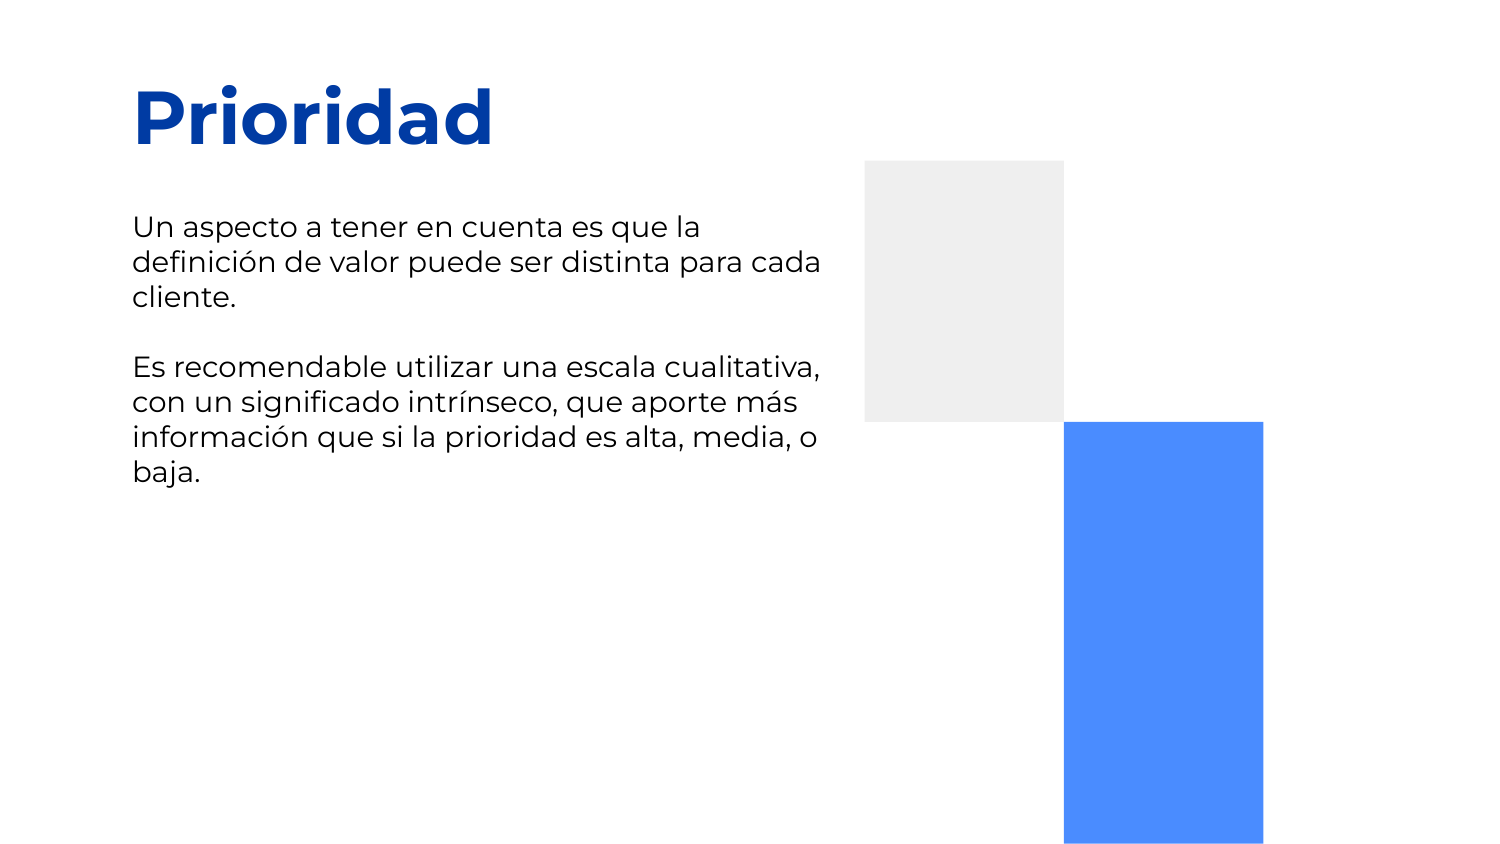

# Prioridad
Un aspecto a tener en cuenta es que la definición de valor puede ser distinta para cada cliente.

Es recomendable utilizar una escala cualitativa, con un significado intrínseco, que aporte más información que si la prioridad es alta, media, o baja.